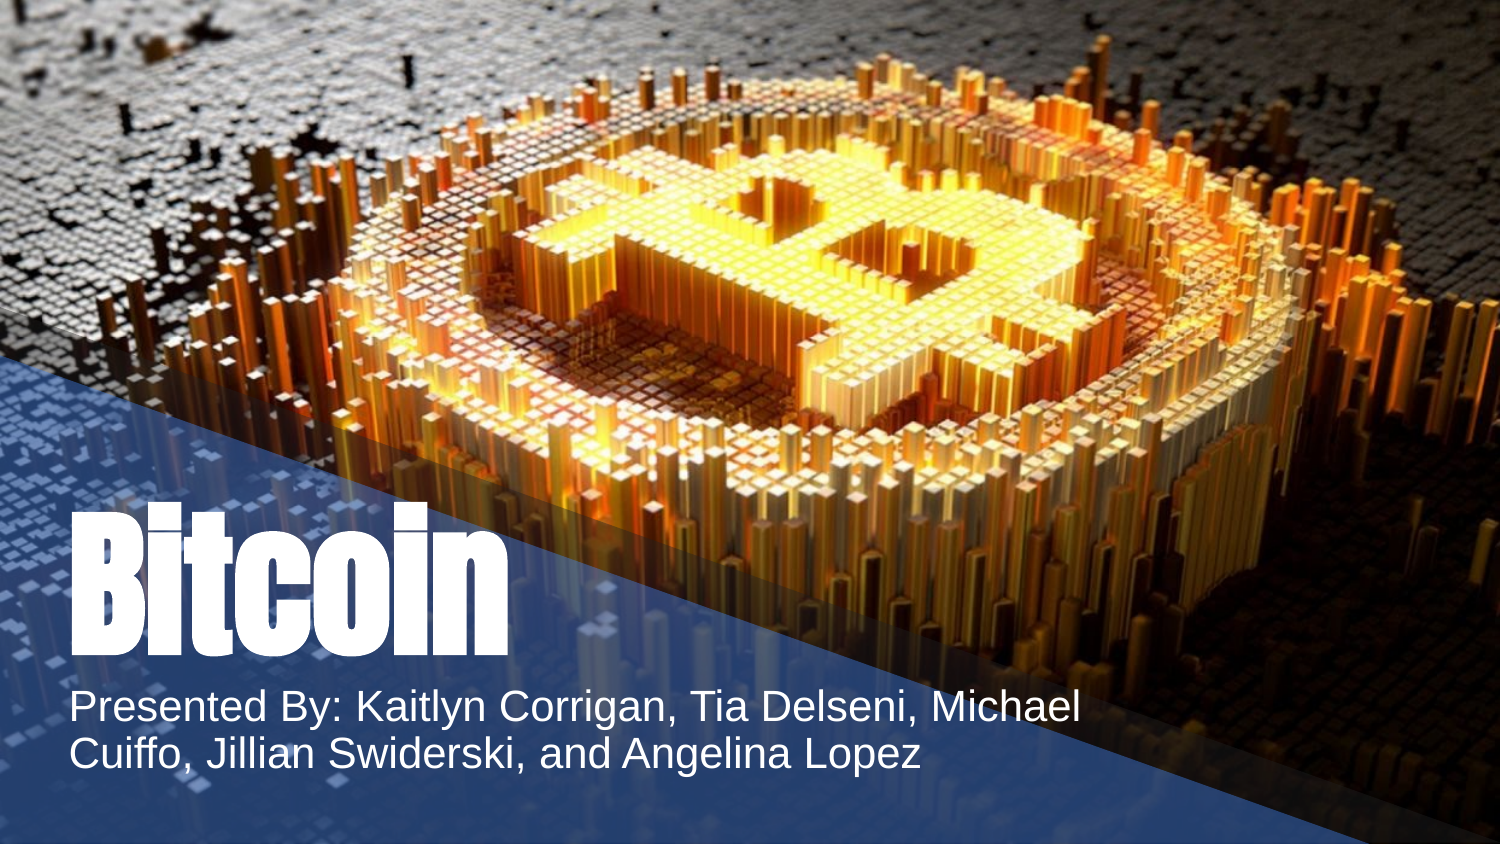

Bitcoin
Presented By: Kaitlyn Corrigan, Tia Delseni, Michael Cuiffo, Jillian Swiderski, and Angelina Lopez